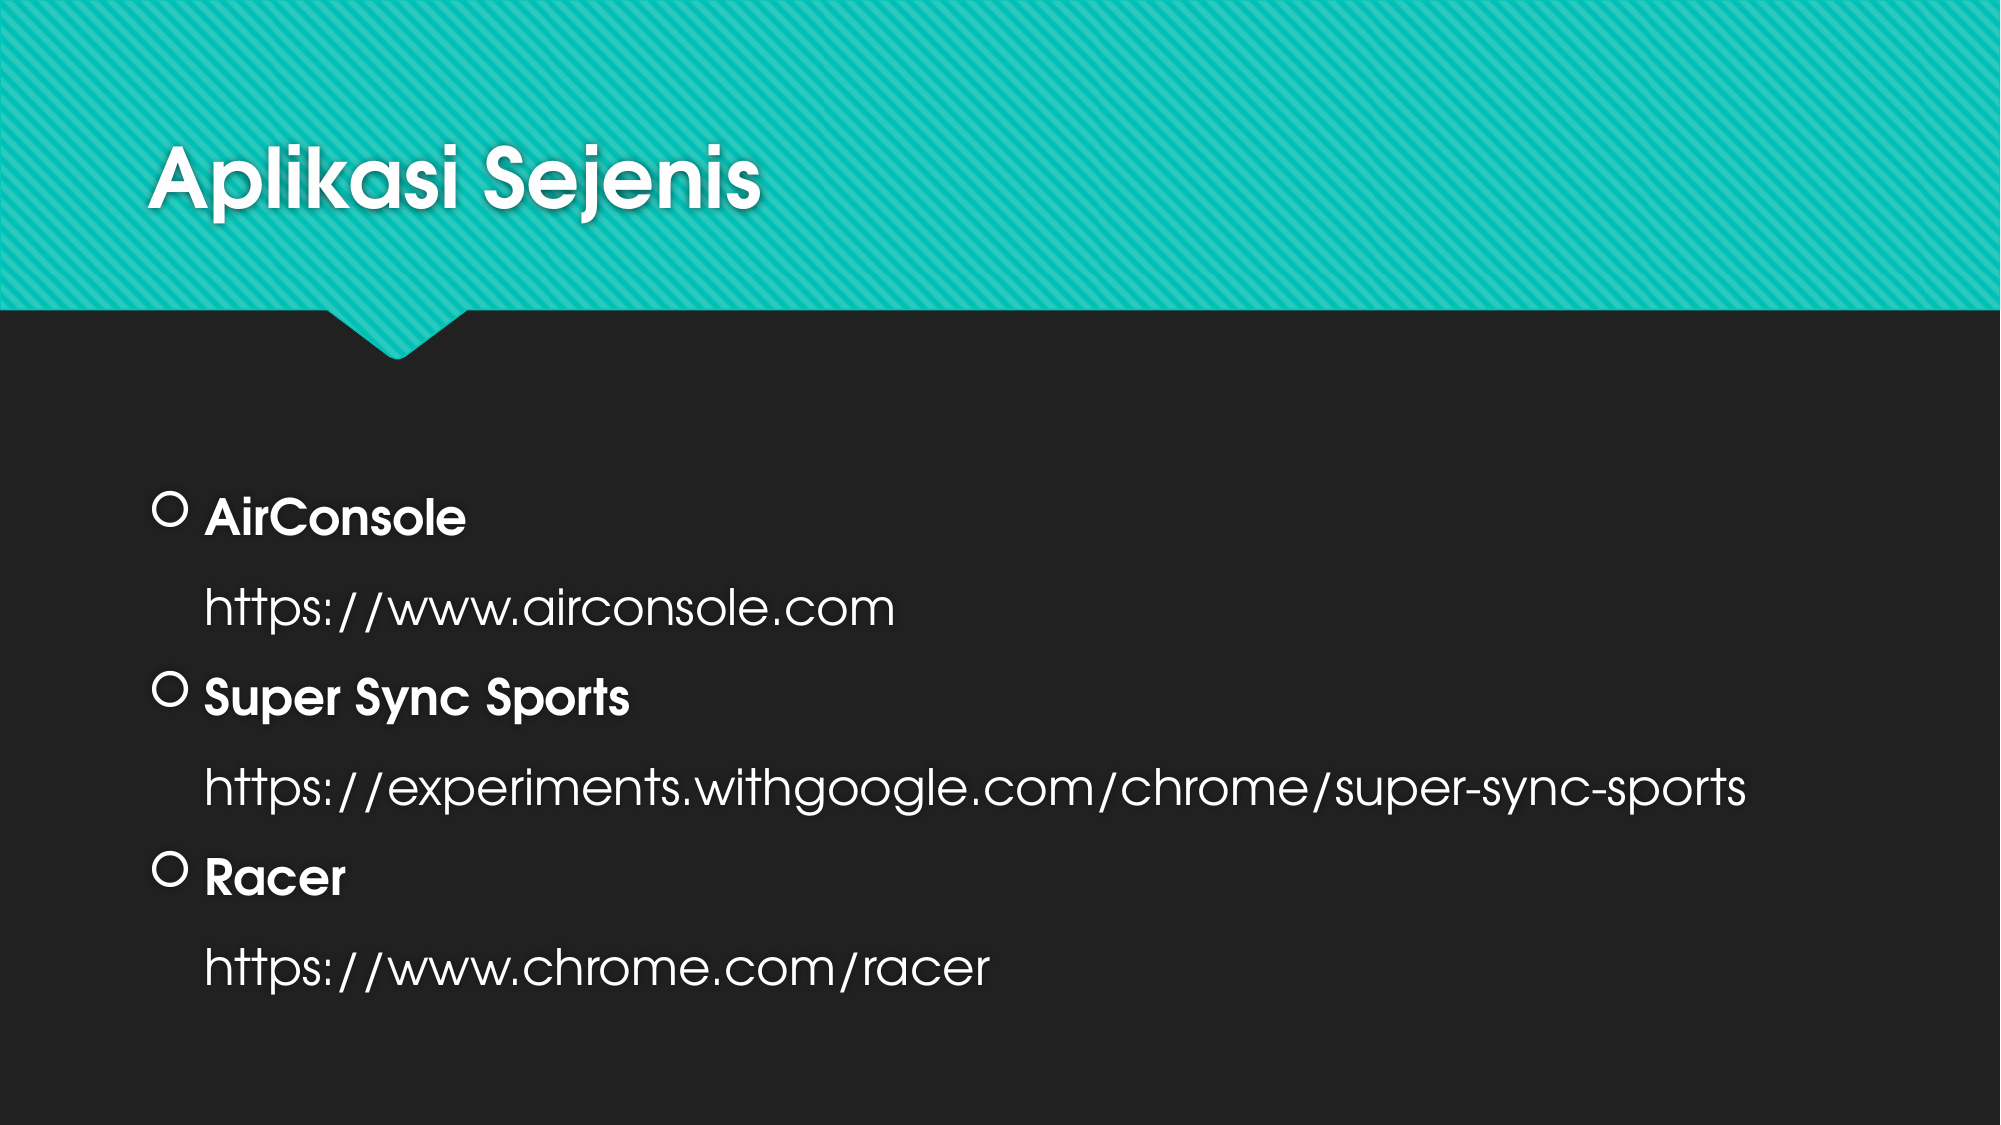

# Aplikasi Sejenis
AirConsole
https://www.airconsole.com
Super Sync Sports
https://experiments.withgoogle.com/chrome/super-sync-sports
Racer
https://www.chrome.com/racer